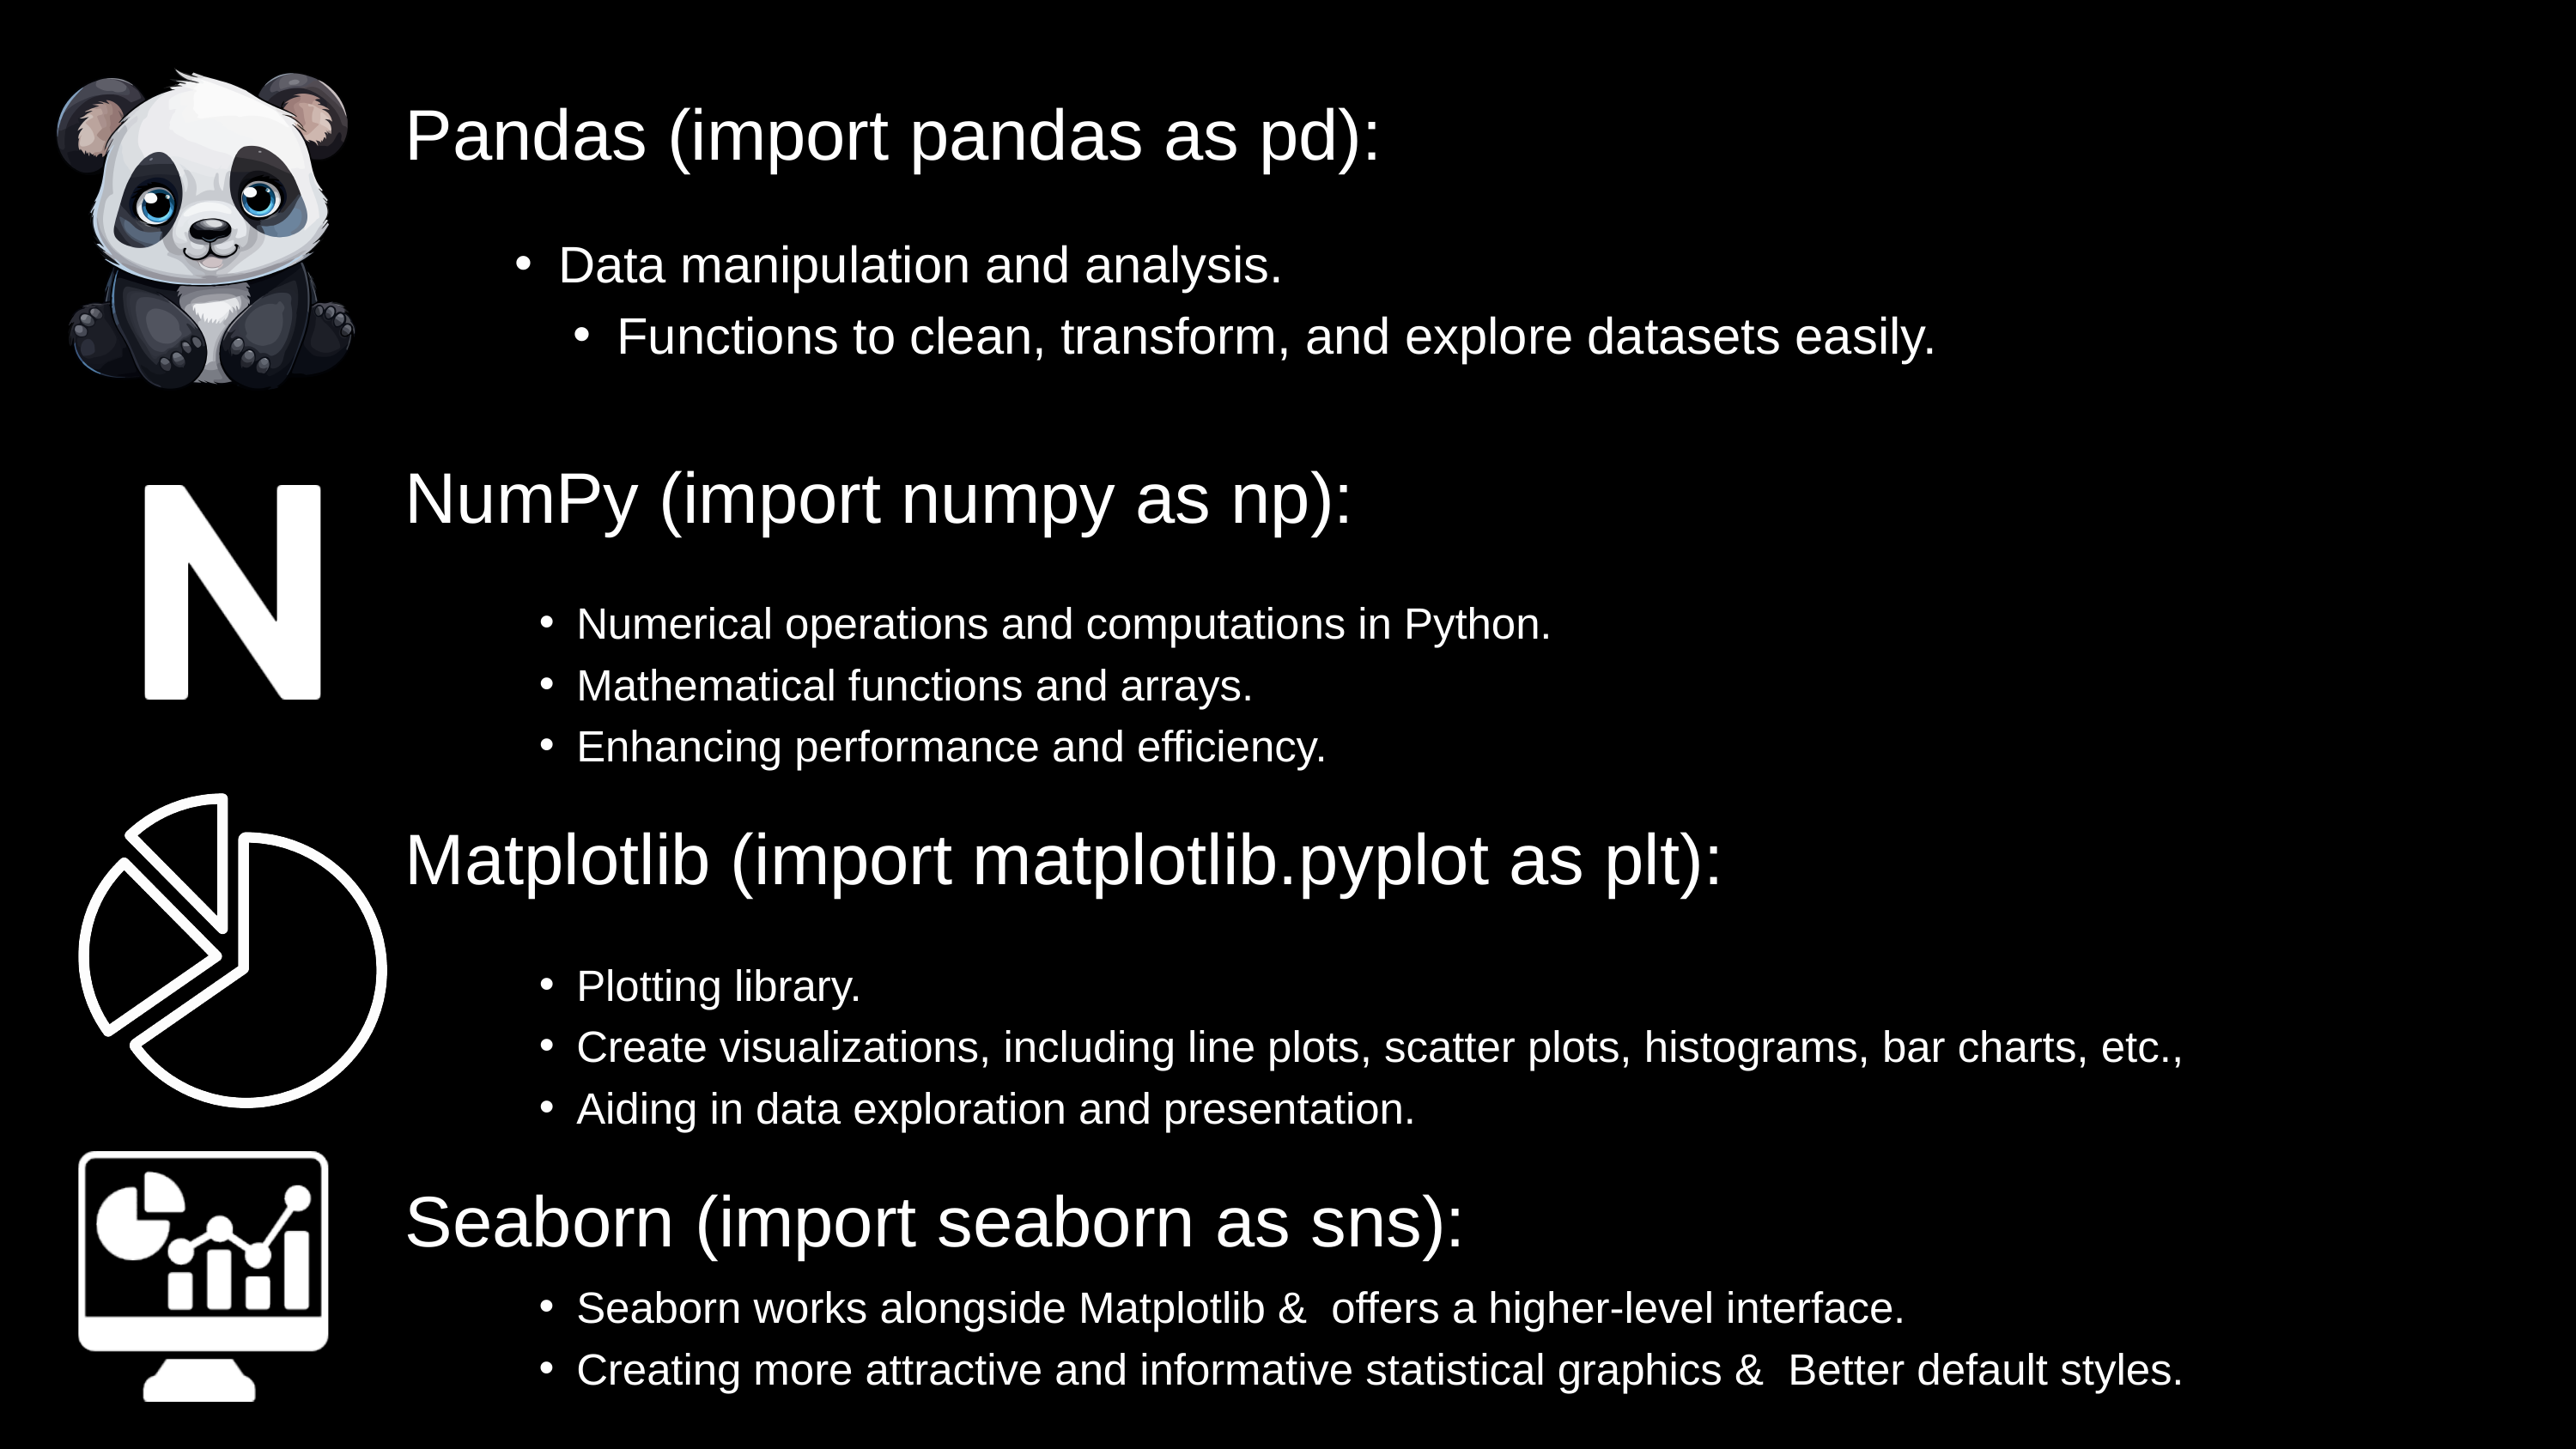

Pandas (import pandas as pd):
Data manipulation and analysis.
Functions to clean, transform, and explore datasets easily.
NumPy (import numpy as np):

Numerical operations and computations in Python.
Mathematical functions and arrays.
Enhancing performance and efficiency.

Matplotlib (import matplotlib.pyplot as plt):
Plotting library.
Create visualizations, including line plots, scatter plots, histograms, bar charts, etc.,
Aiding in data exploration and presentation.

Seaborn (import seaborn as sns):
Seaborn works alongside Matplotlib &  offers a higher-level interface.
Creating more attractive and informative statistical graphics &  Better default styles.